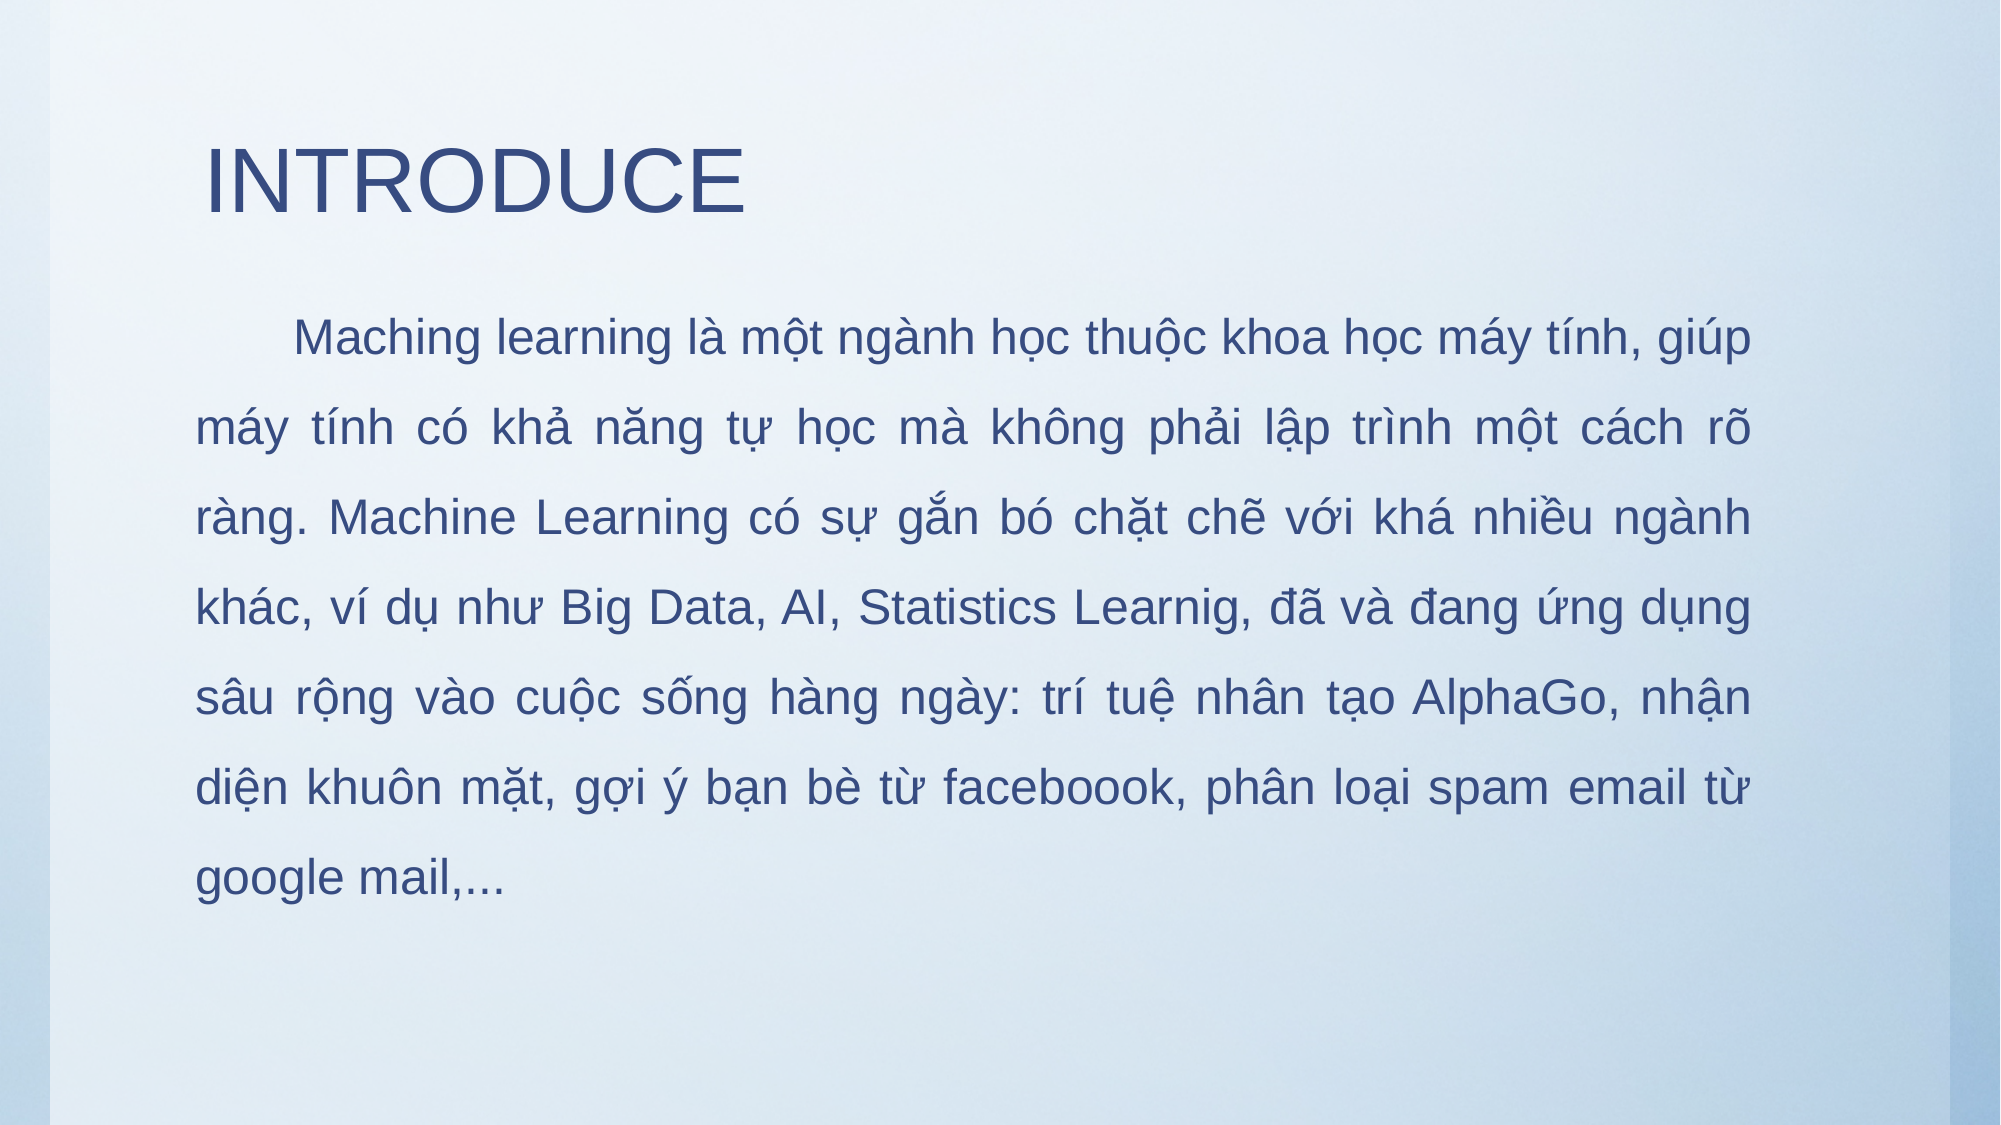

# INTRODUCE
       Maching learning là một ngành học thuộc khoa học máy tính, giúp máy tính có khả năng tự học mà không phải lập trình một cách rõ ràng. Machine Learning có sự gắn bó chặt chẽ với khá nhiều ngành khác, ví dụ như Big Data, AI, Statistics Learnig, đã và đang ứng dụng sâu rộng vào cuộc sống hàng ngày: trí tuệ nhân tạo AlphaGo, nhận diện khuôn mặt, gợi ý bạn bè từ faceboook, phân loại spam email từ google mail,...